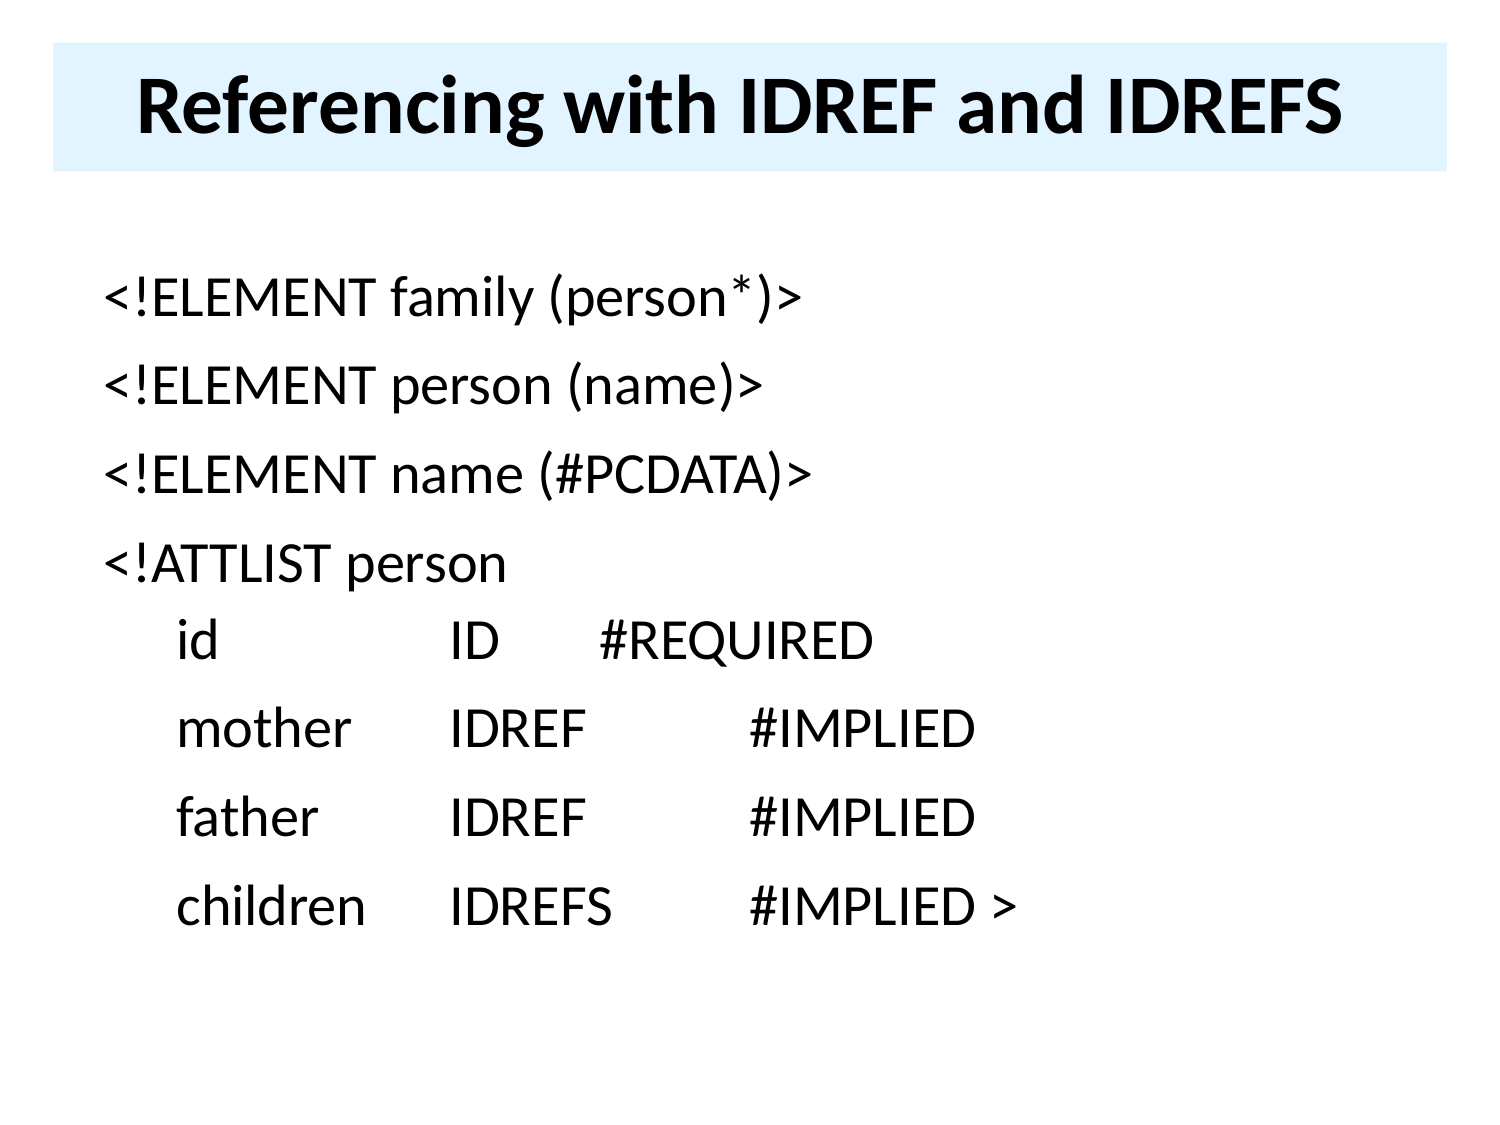

# Referencing with IDREF and IDREFS
<!ELEMENT family (person*)>
<!ELEMENT person (name)>
<!ELEMENT name (#PCDATA)>
<!ATTLIST person
  id		ID 	#REQUIRED
	  mother 	IDREF 	#IMPLIED
	  father 	IDREF 	#IMPLIED
	  children	IDREFS	#IMPLIED >